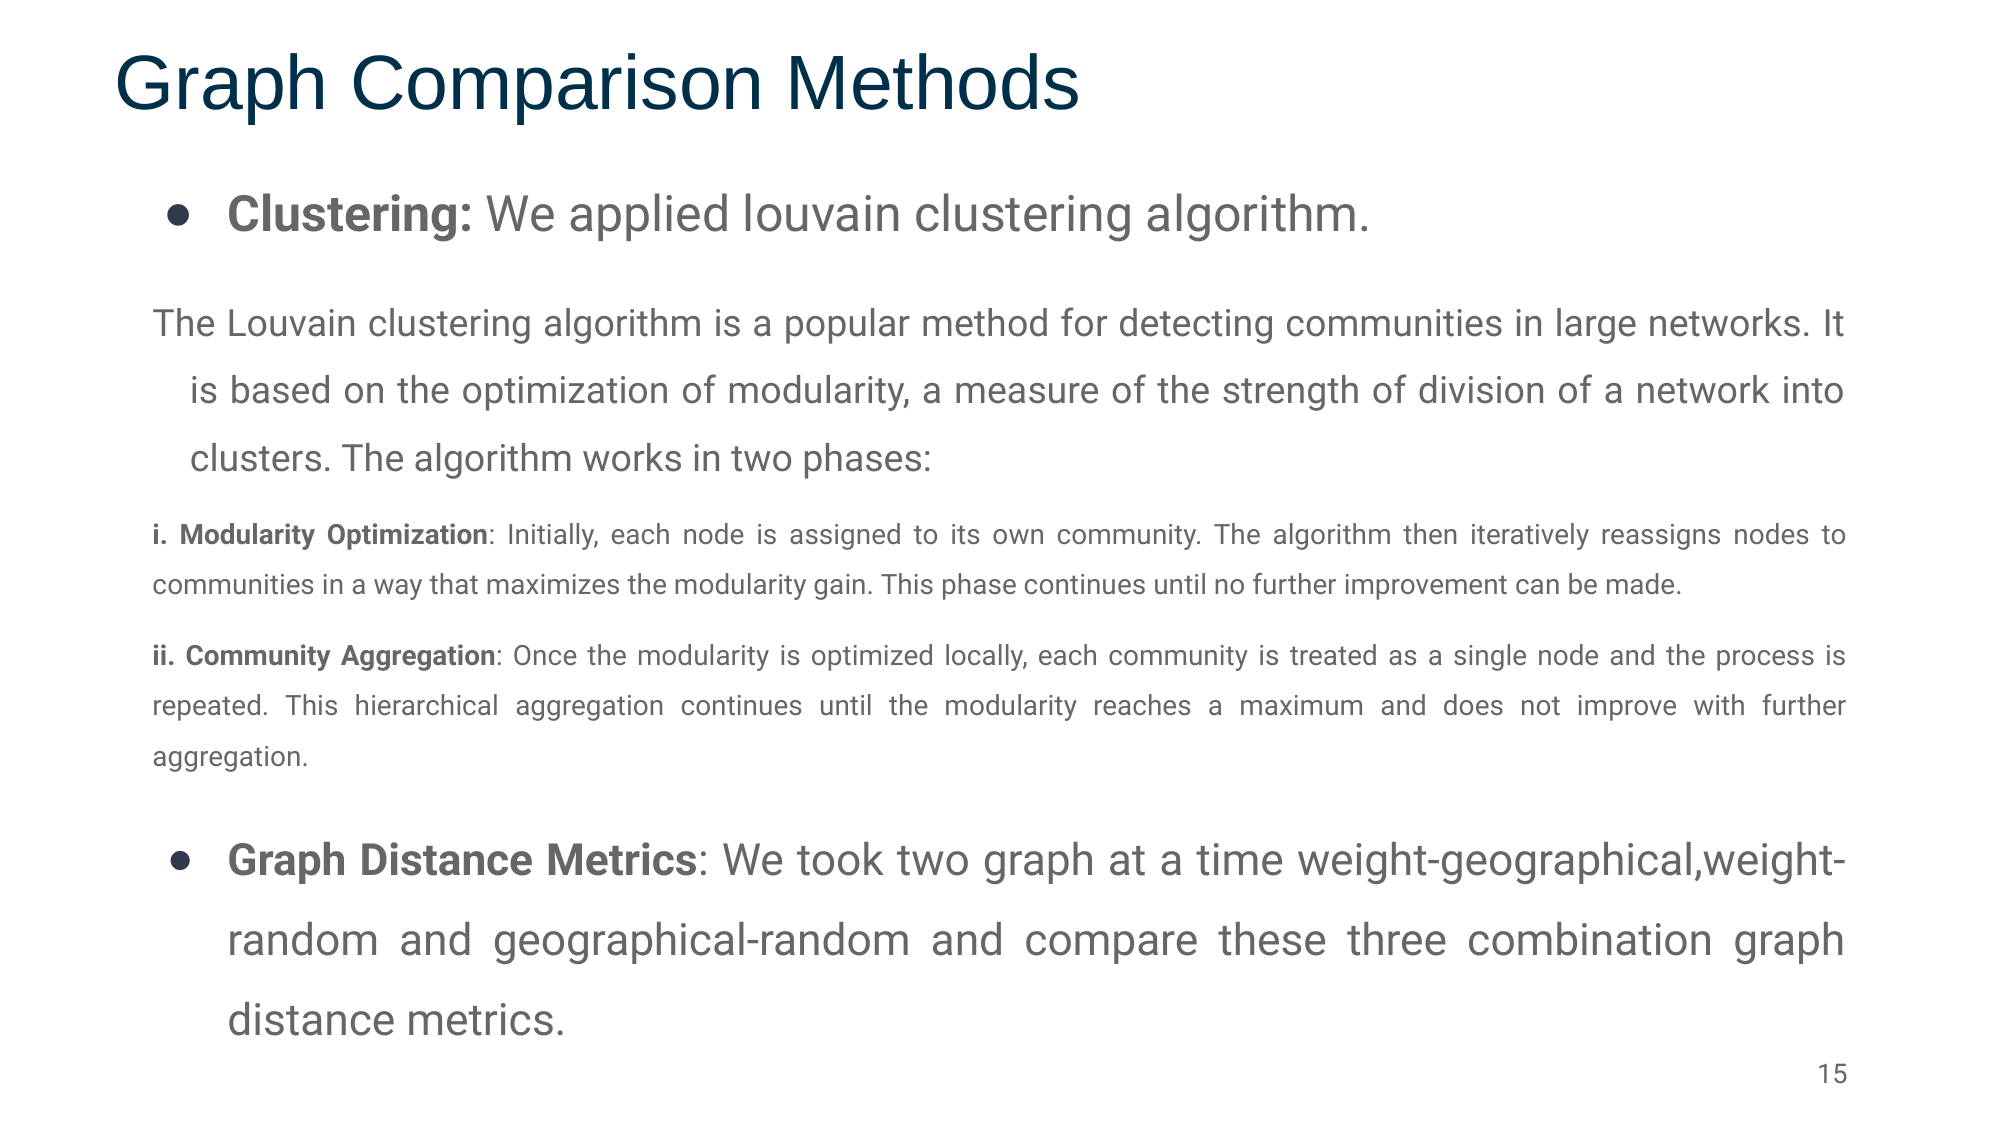

# Graph Comparison Methods
Clustering: We applied louvain clustering algorithm.
The Louvain clustering algorithm is a popular method for detecting communities in large networks. It is based on the optimization of modularity, a measure of the strength of division of a network into clusters. The algorithm works in two phases:
i. Modularity Optimization: Initially, each node is assigned to its own community. The algorithm then iteratively reassigns nodes to communities in a way that maximizes the modularity gain. This phase continues until no further improvement can be made.
ii. Community Aggregation: Once the modularity is optimized locally, each community is treated as a single node and the process is repeated. This hierarchical aggregation continues until the modularity reaches a maximum and does not improve with further aggregation.
Graph Distance Metrics: We took two graph at a time weight-geographical,weight-random and geographical-random and compare these three combination graph distance metrics.
15